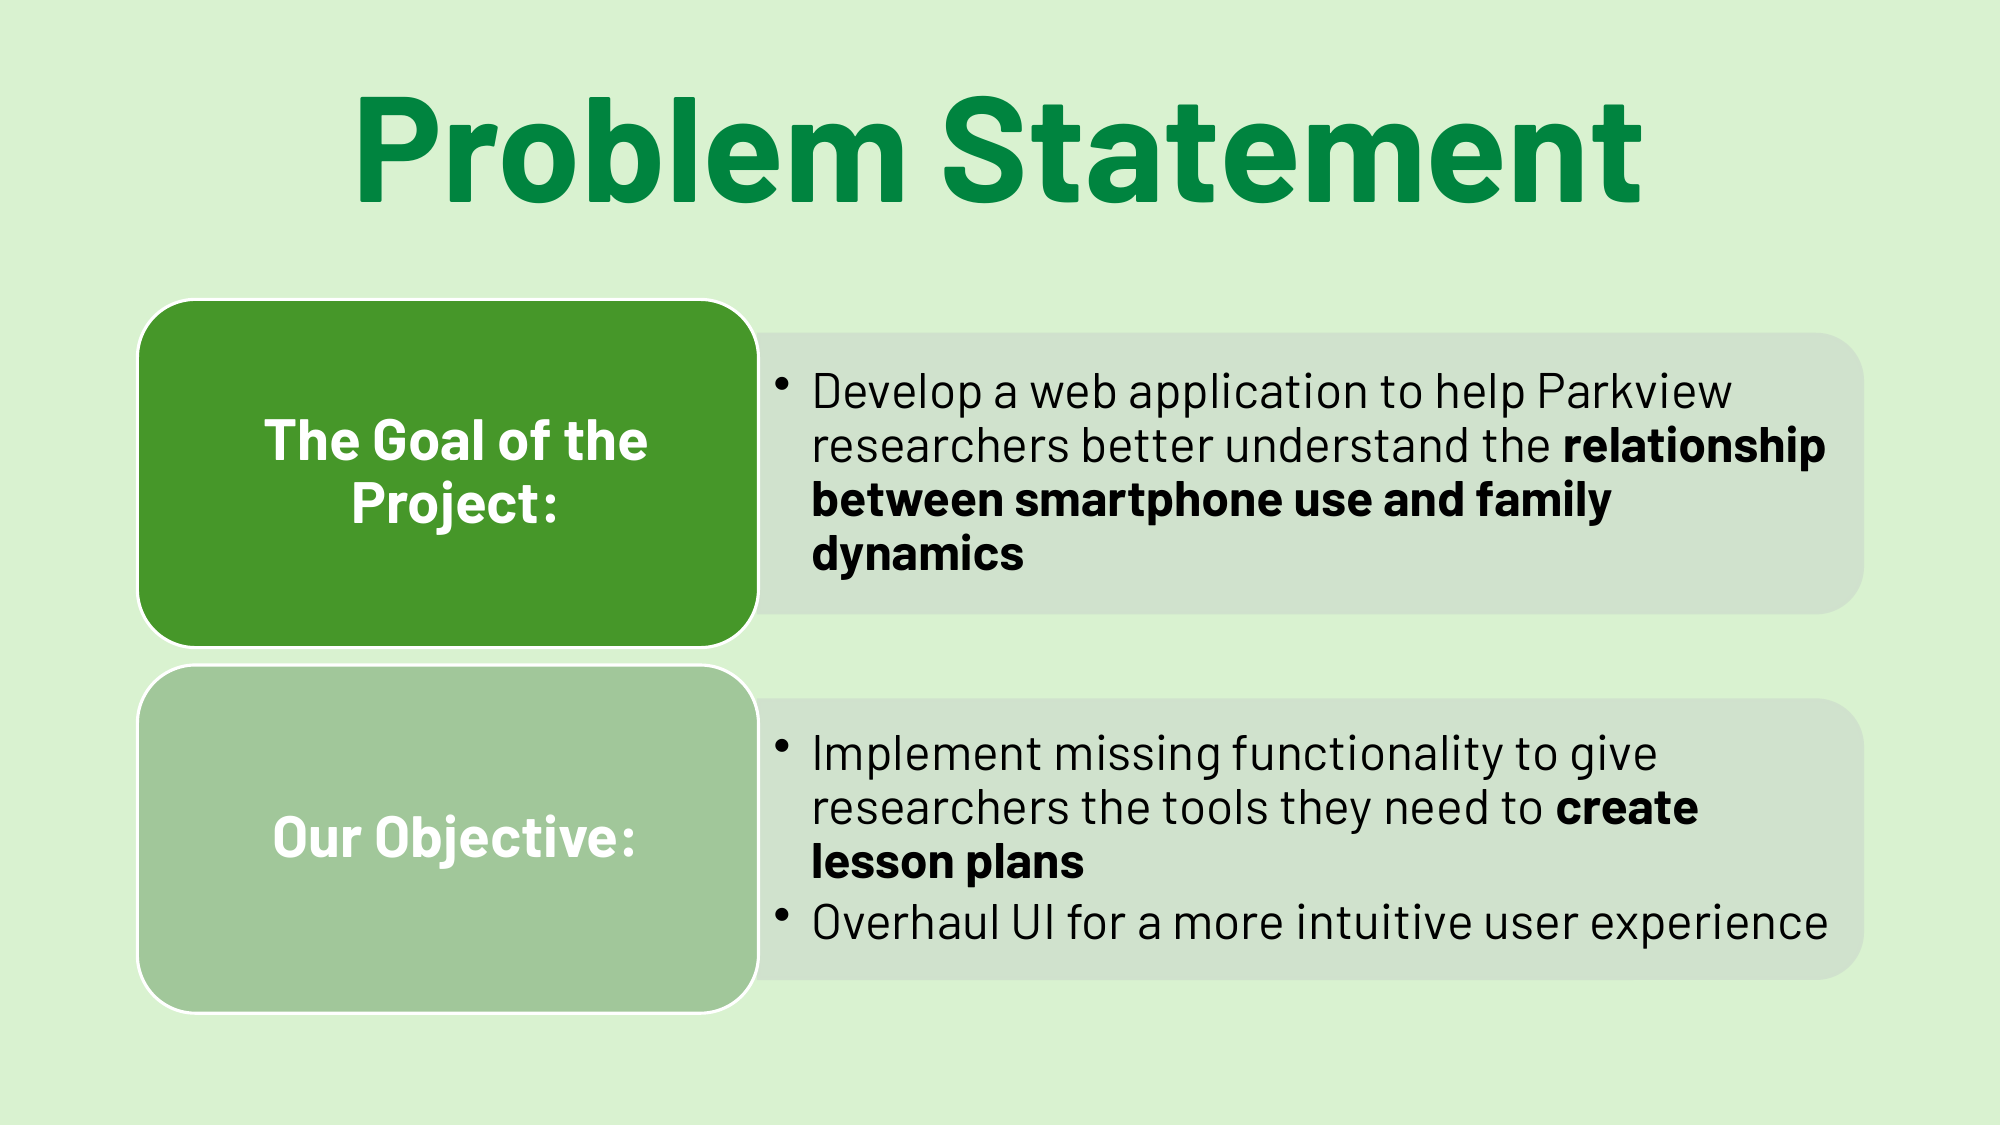

# Problem Statement
Develop a web application to help Parkview researchers better understand the relationship between smartphone use and family dynamics
The Goal of the Project:
Implement missing functionality to give researchers the tools they need to create lesson plans
Overhaul UI for a more intuitive user experience
Our Objective: